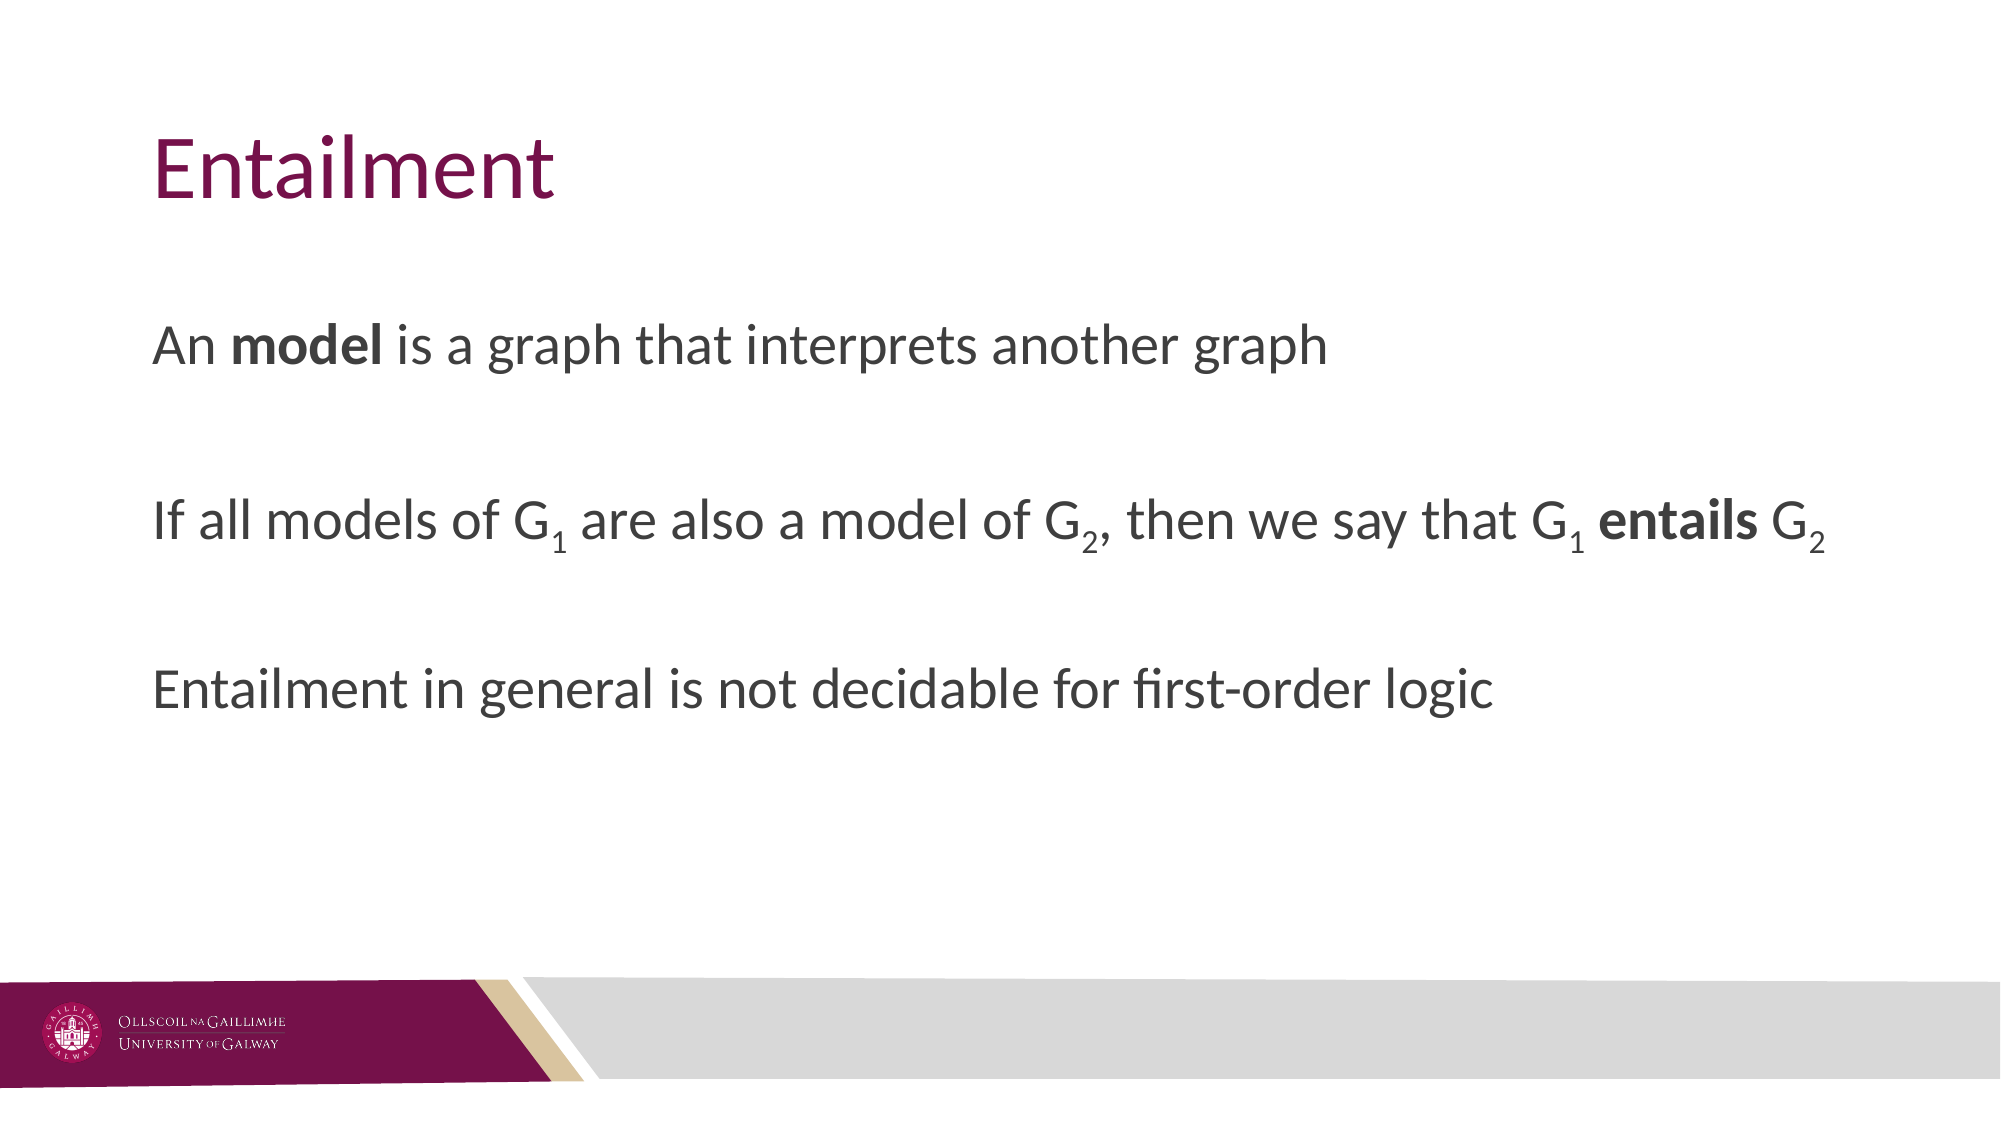

# Entailment
An model is a graph that interprets another graph

If all models of G1 are also a model of G2, then we say that G1 entails G2

Entailment in general is not decidable for first-order logic